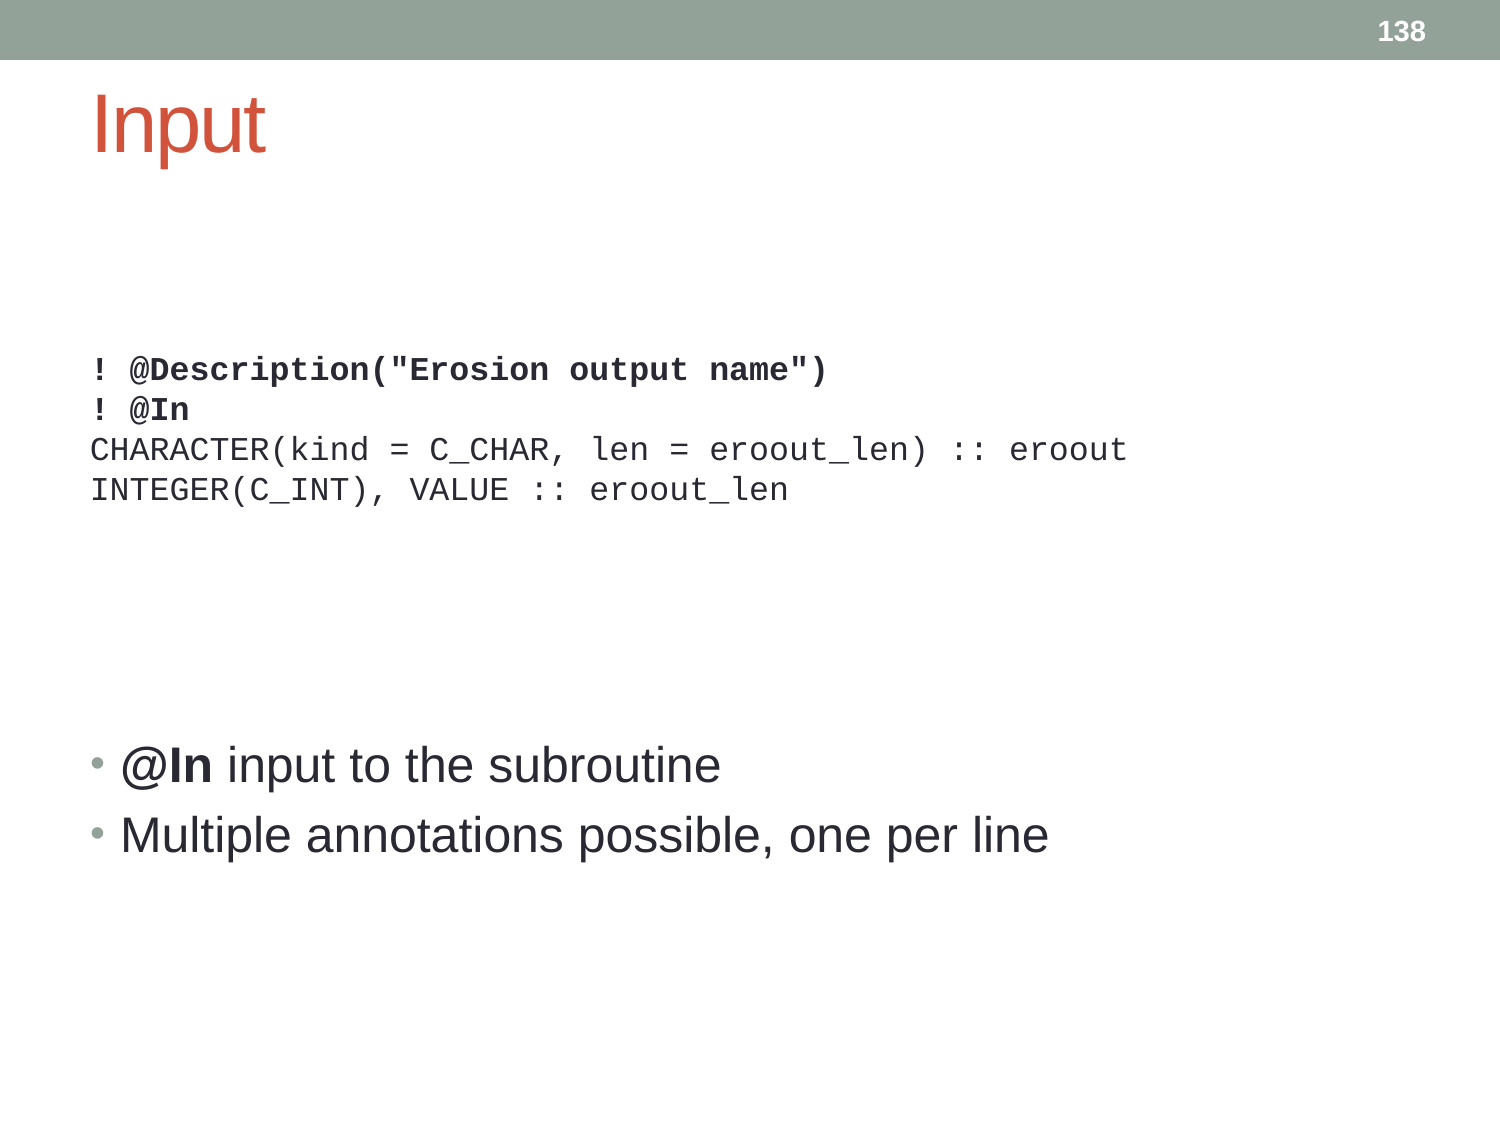

138
# Input

! @Description("Erosion output name")
! @In
CHARACTER(kind = C_CHAR, len = eroout_len) :: eroout
INTEGER(C_INT), VALUE :: eroout_len

@In input to the subroutine
Multiple annotations possible, one per line